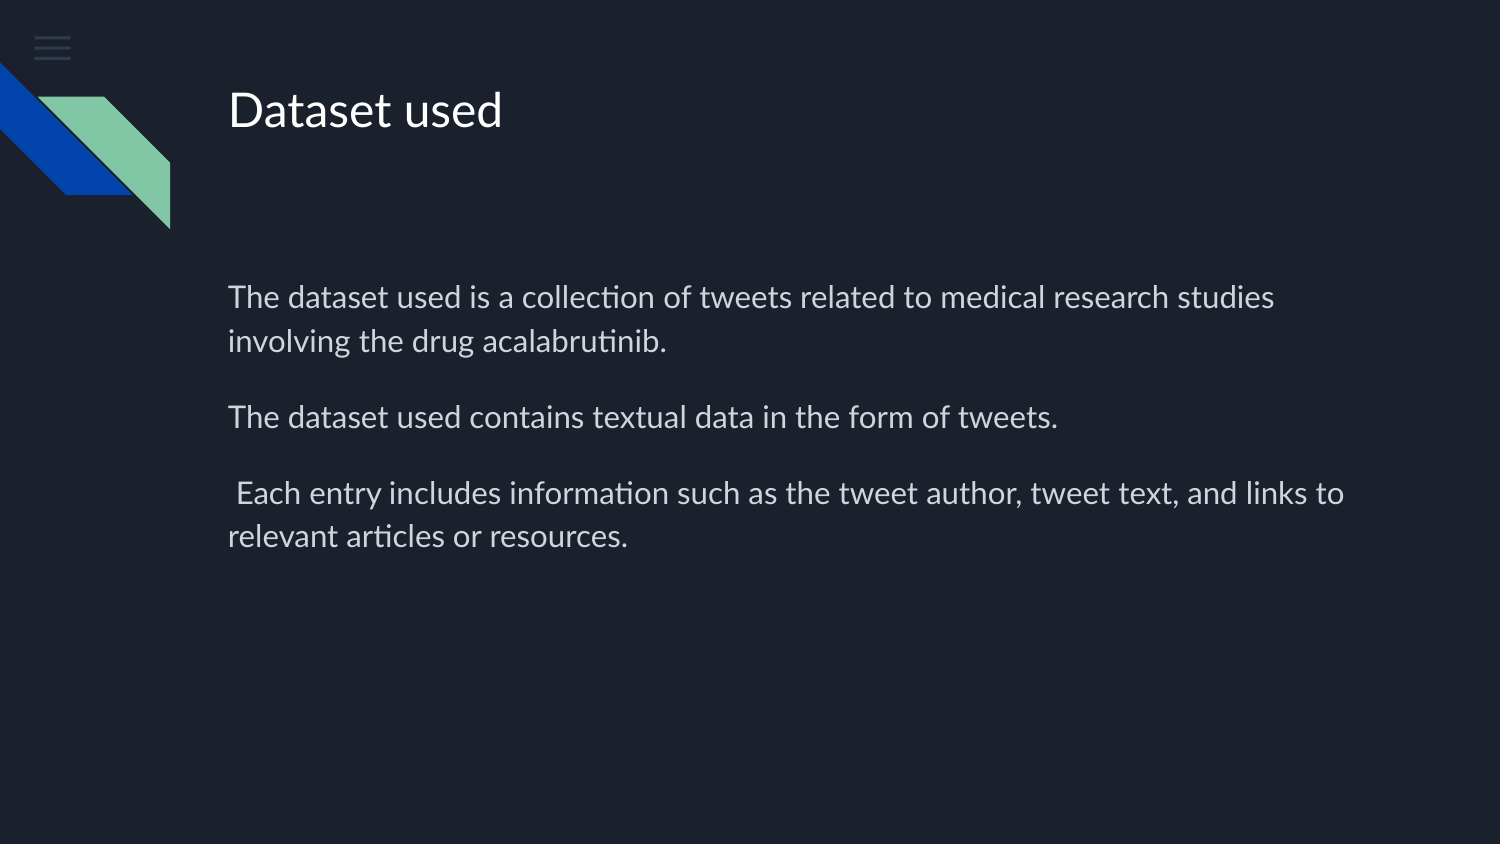

# Dataset used
The dataset used is a collection of tweets related to medical research studies involving the drug acalabrutinib.
The dataset used contains textual data in the form of tweets.
 Each entry includes information such as the tweet author, tweet text, and links to relevant articles or resources.